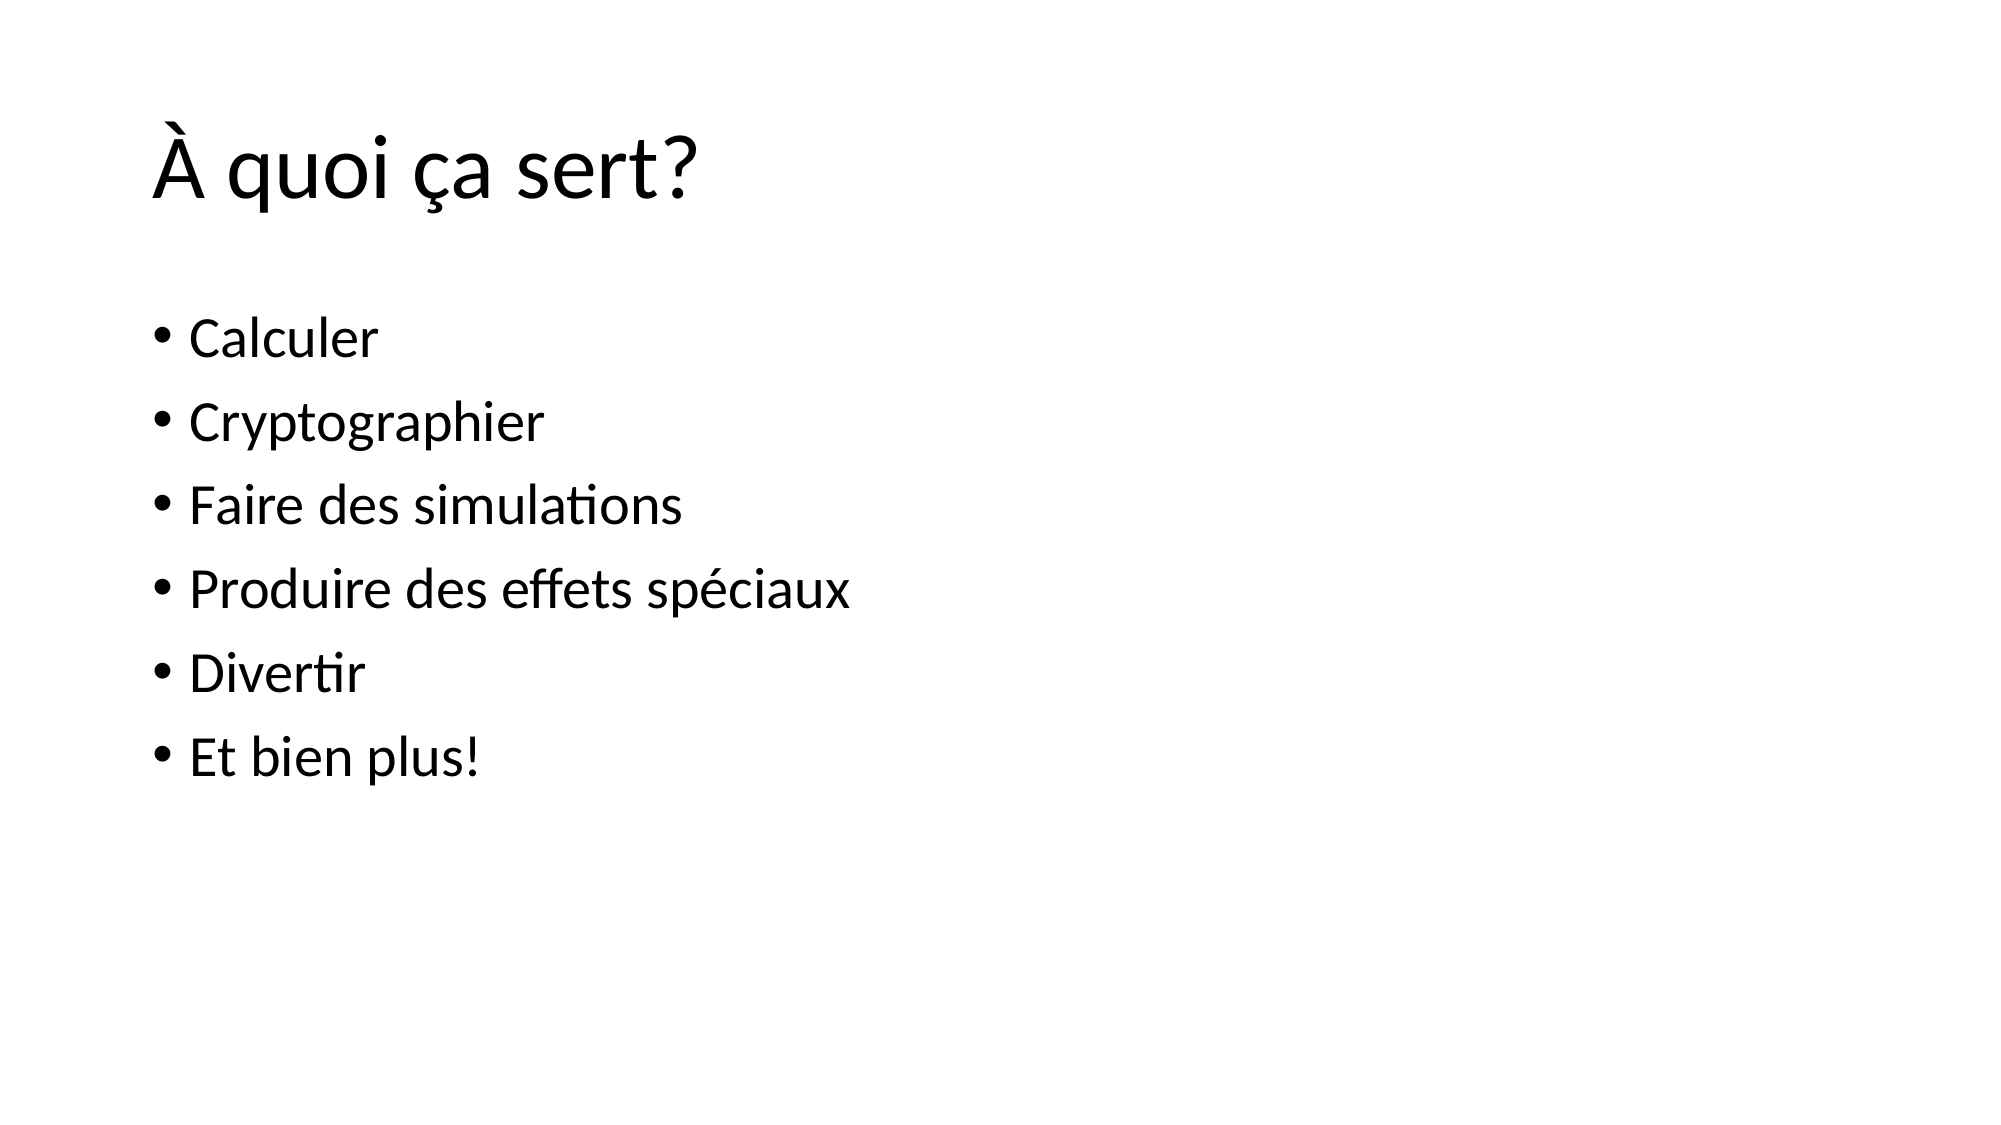

# À quoi ça sert?
Calculer
Cryptographier
Faire des simulations
Produire des effets spéciaux
Divertir
Et bien plus!